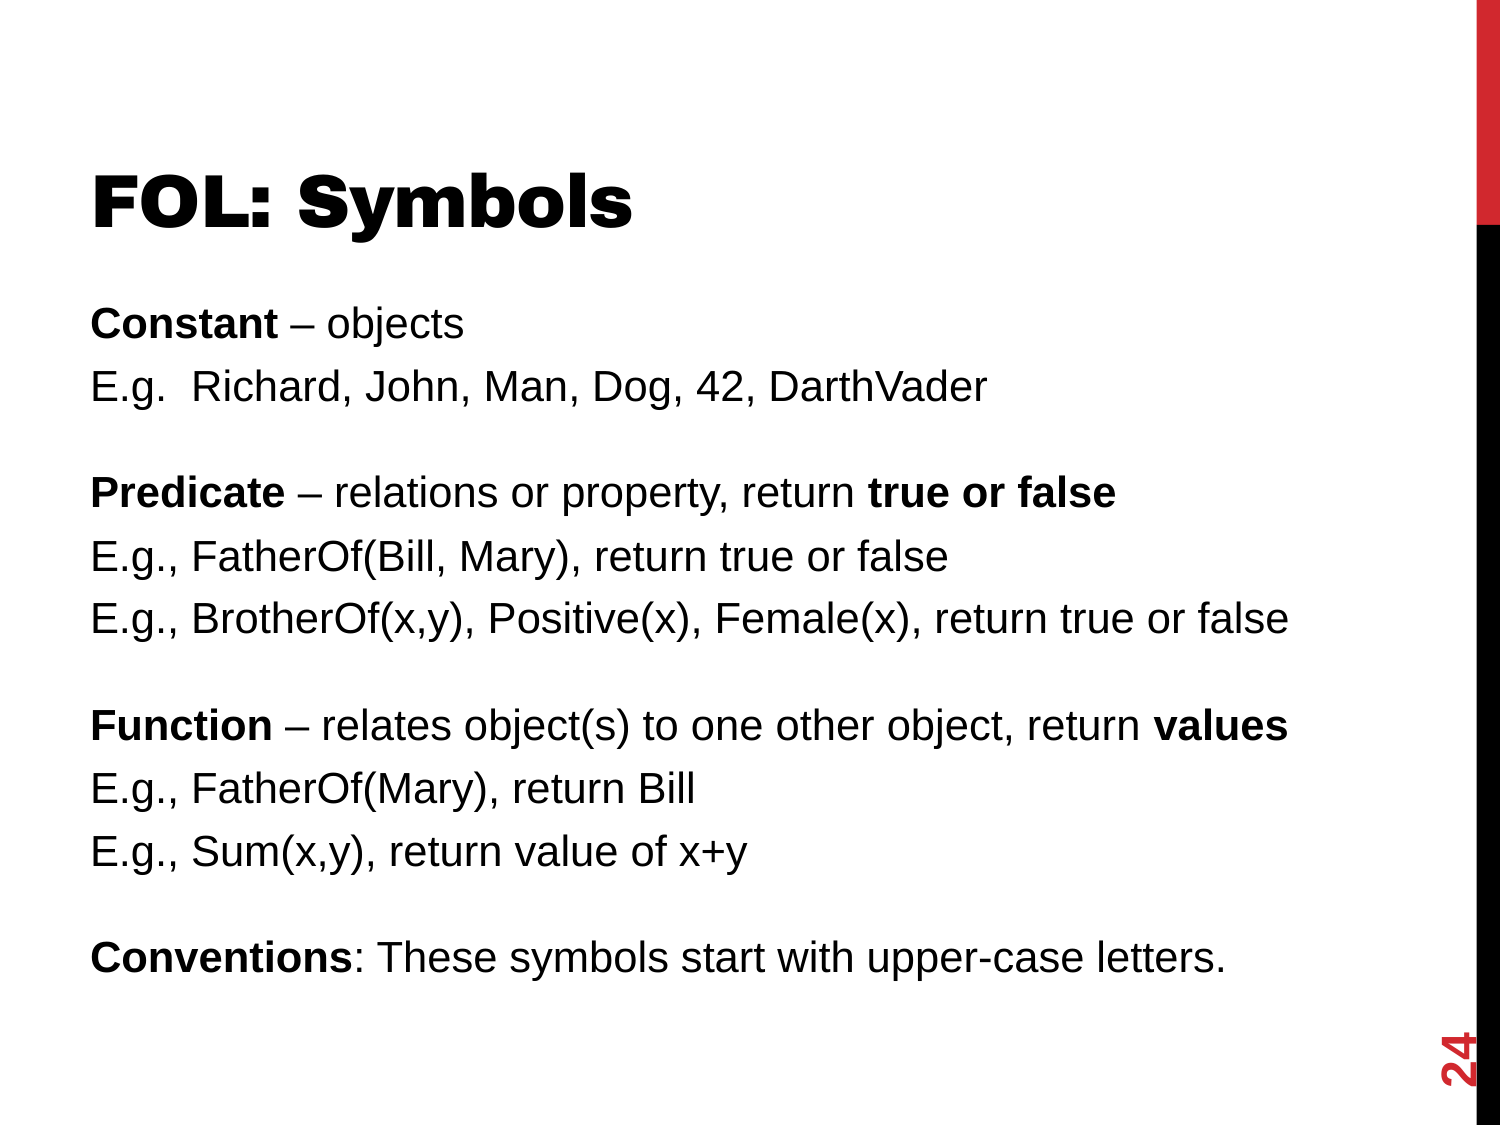

# FOL: Symbols
Constant – objects
E.g.  Richard, John, Man, Dog, 42, DarthVader
Predicate – relations or property, return true or false
E.g., FatherOf(Bill, Mary), return true or false
E.g., BrotherOf(x,y), Positive(x), Female(x), return true or false
Function – relates object(s) to one other object, return values
E.g., FatherOf(Mary), return Bill
E.g., Sum(x,y), return value of x+y
Conventions: These symbols start with upper-case letters.
24